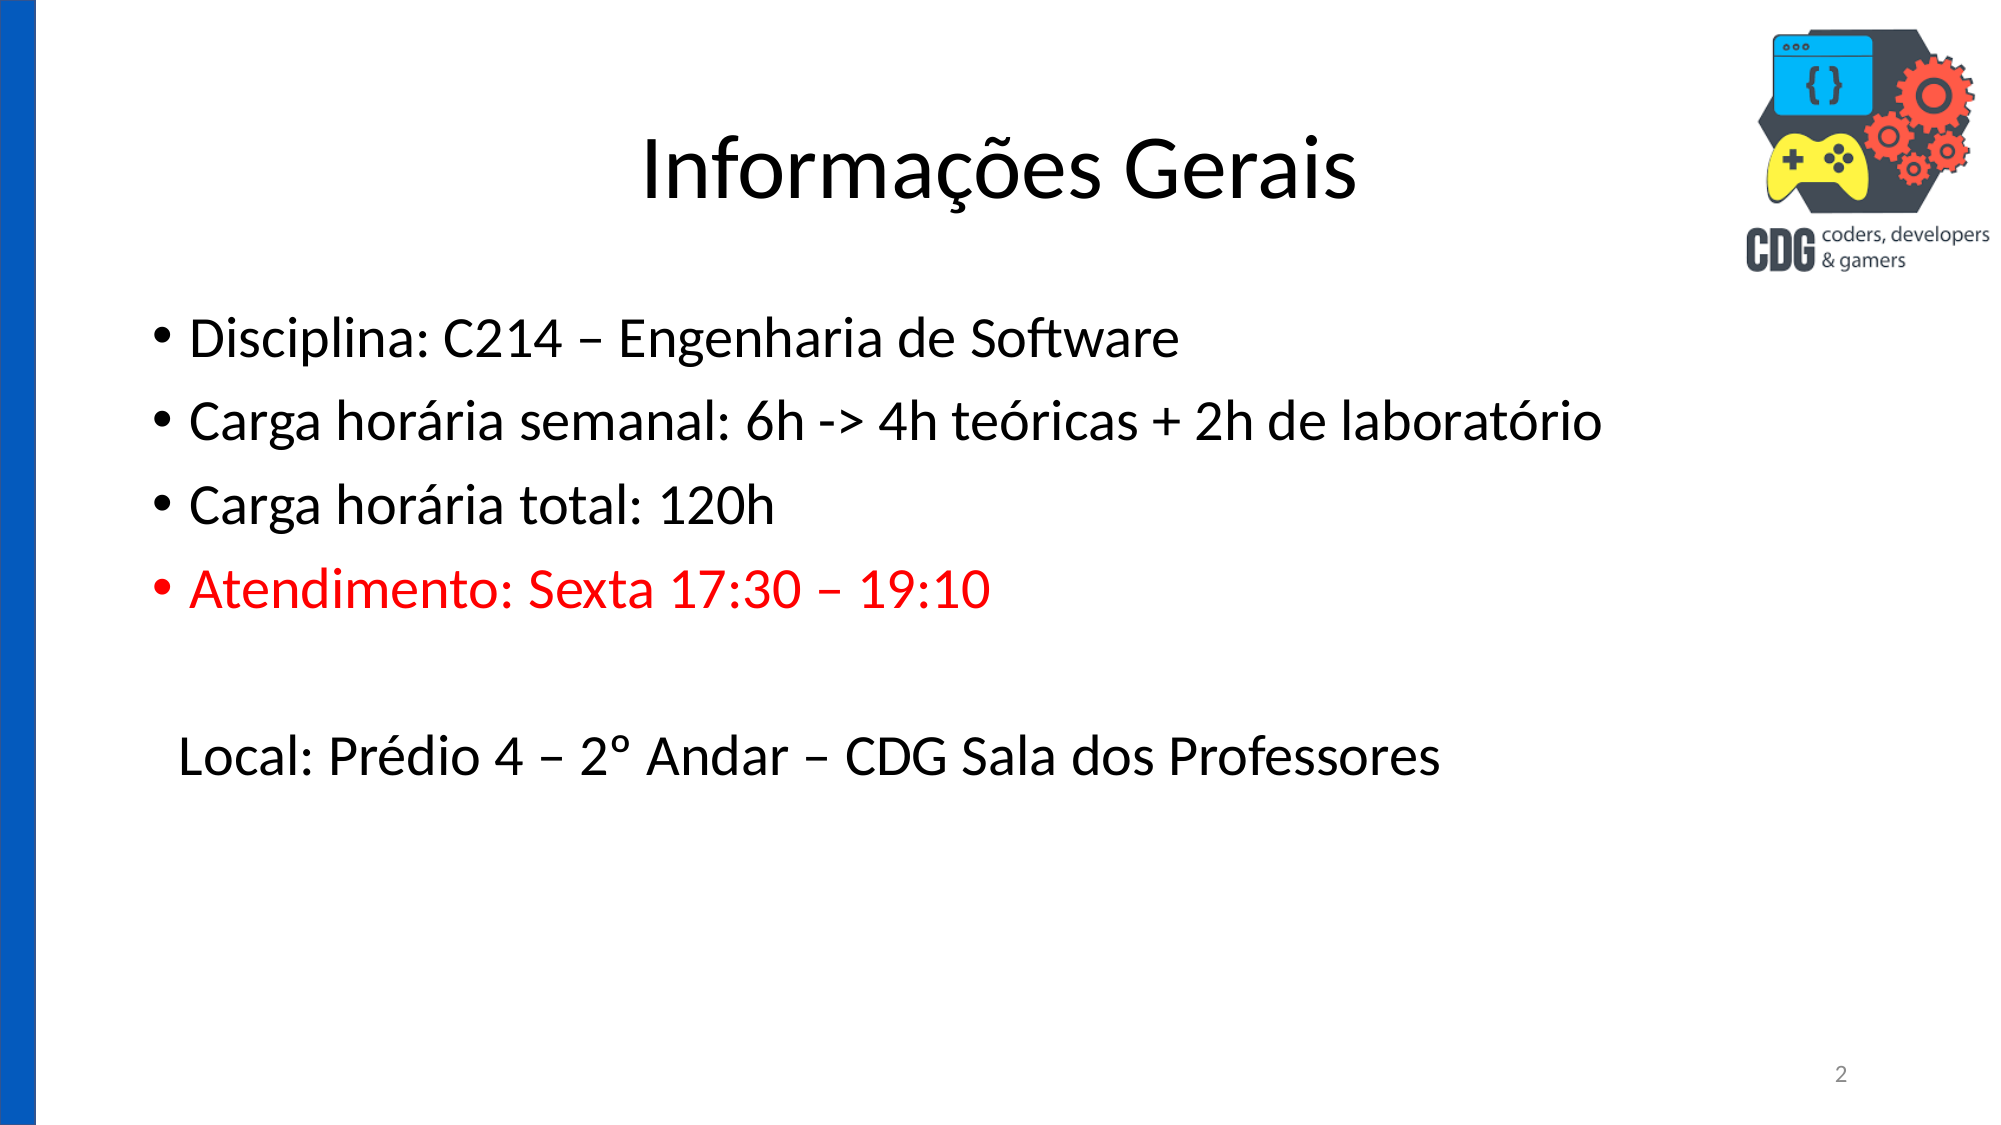

# Informações Gerais
Disciplina: C214 – Engenharia de Software
Carga horária semanal: 6h -> 4h teóricas + 2h de laboratório
Carga horária total: 120h
Atendimento: Sexta 17:30 – 19:10

  Local: Prédio 4 – 2º Andar – CDG Sala dos Professores

2